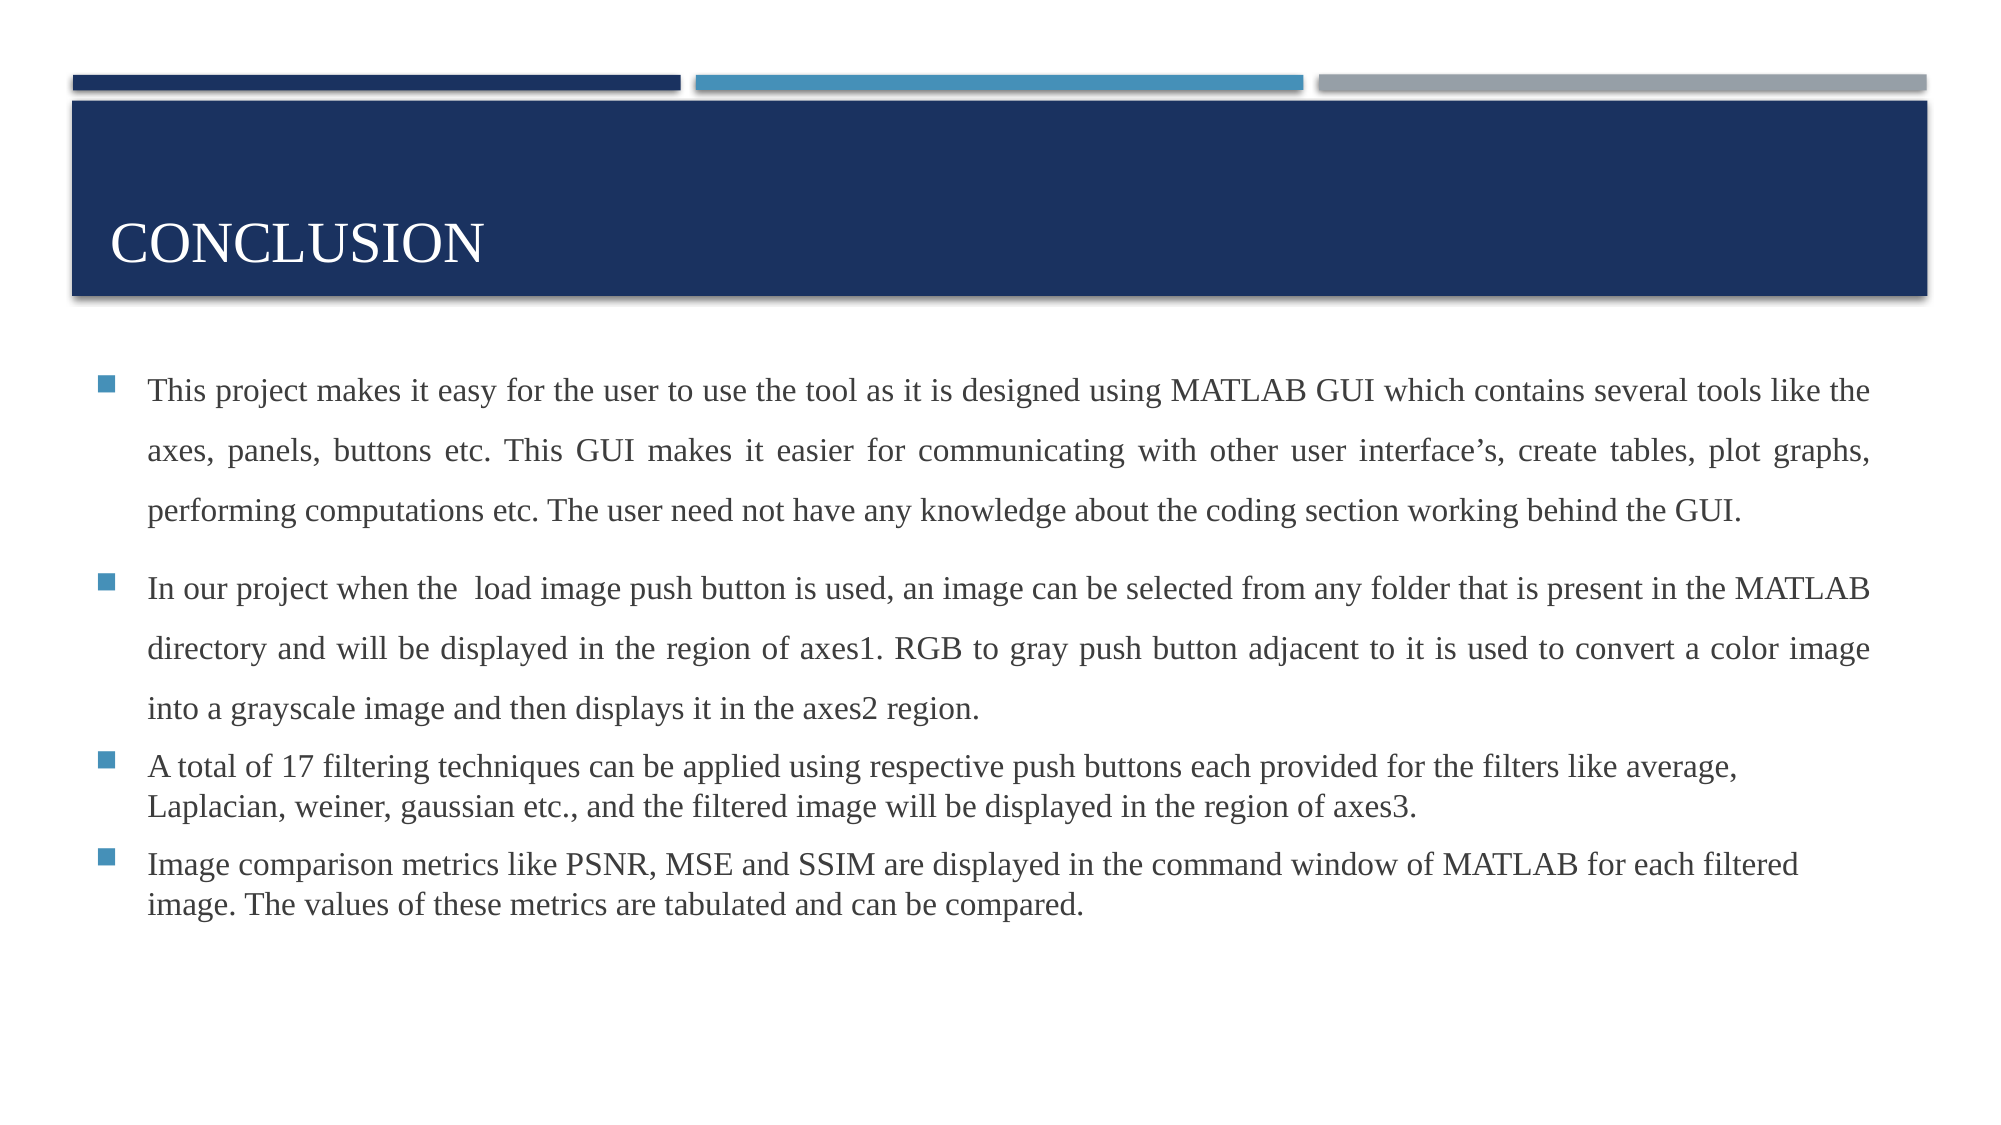

# Conclusion
This project makes it easy for the user to use the tool as it is designed using MATLAB GUI which contains several tools like the axes, panels, buttons etc. This GUI makes it easier for communicating with other user interface’s, create tables, plot graphs, performing computations etc. The user need not have any knowledge about the coding section working behind the GUI.
In our project when the  load image push button is used, an image can be selected from any folder that is present in the MATLAB directory and will be displayed in the region of axes1. RGB to gray push button adjacent to it is used to convert a color image into a grayscale image and then displays it in the axes2 region.
A total of 17 filtering techniques can be applied using respective push buttons each provided for the filters like average, Laplacian, weiner, gaussian etc., and the filtered image will be displayed in the region of axes3.
Image comparison metrics like PSNR, MSE and SSIM are displayed in the command window of MATLAB for each filtered image. The values of these metrics are tabulated and can be compared.